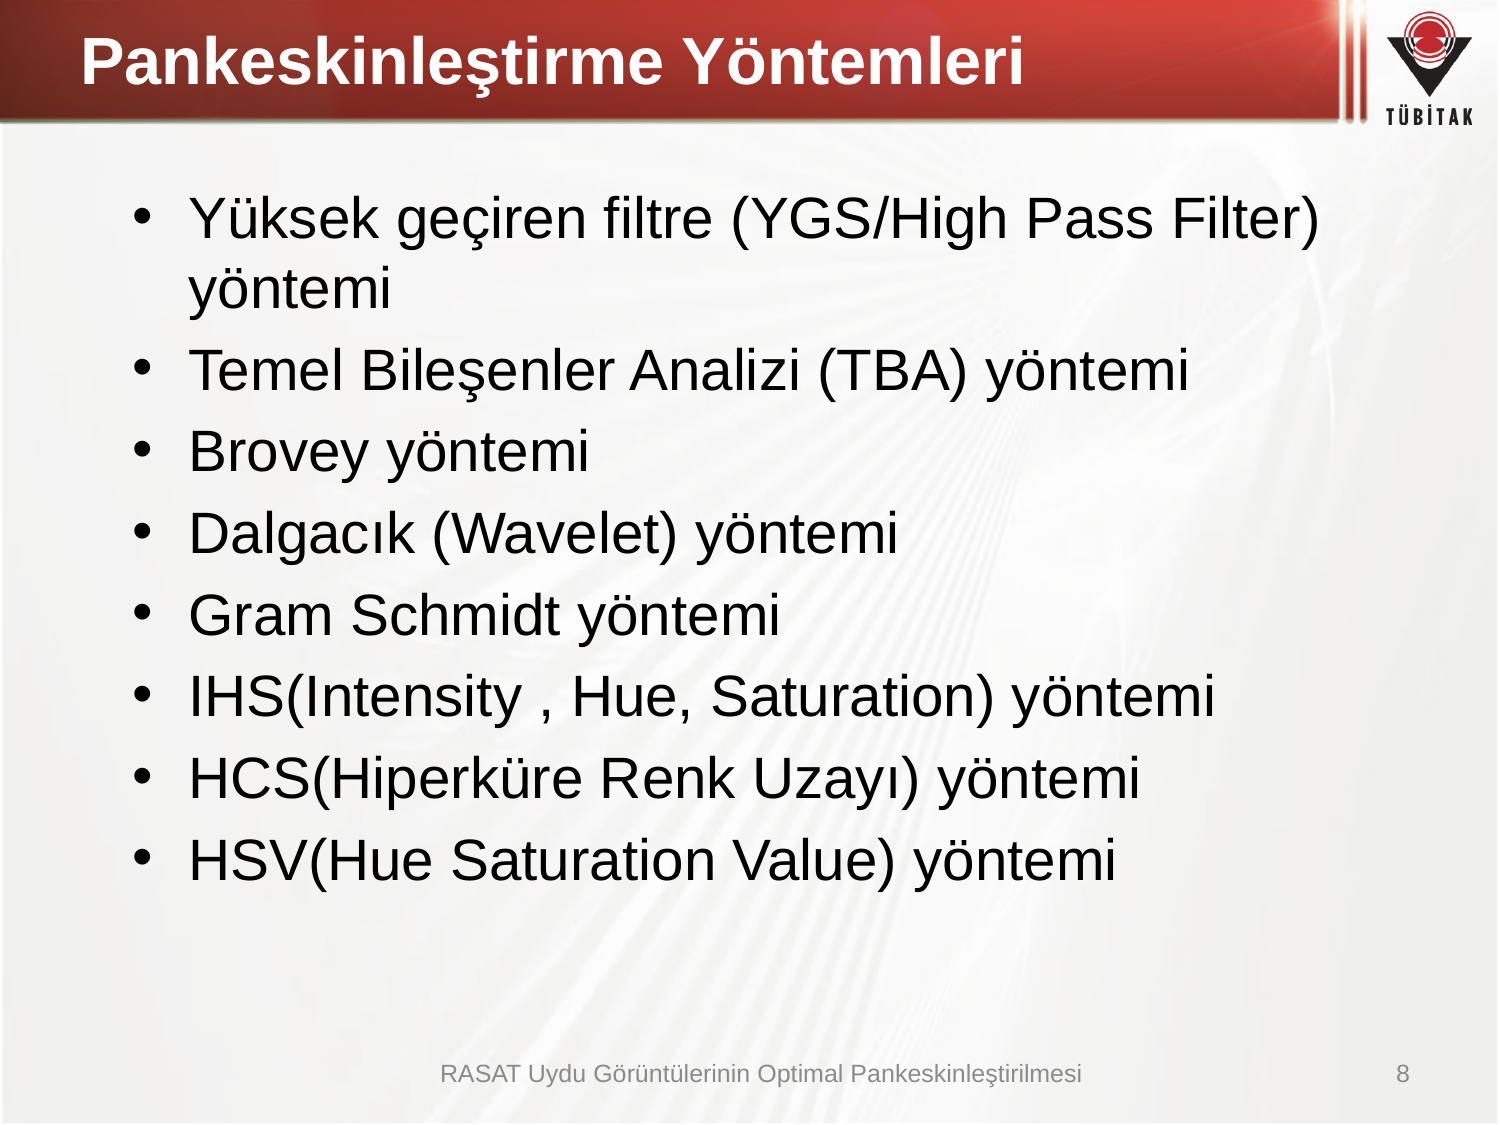

# Pankeskinleştirme Yöntemleri
Yüksek geçiren filtre (YGS/High Pass Filter) yöntemi
Temel Bileşenler Analizi (TBA) yöntemi
Brovey yöntemi
Dalgacık (Wavelet) yöntemi
Gram Schmidt yöntemi
IHS(Intensity , Hue, Saturation) yöntemi
HCS(Hiperküre Renk Uzayı) yöntemi
HSV(Hue Saturation Value) yöntemi

RASAT Uydu Görüntülerinin Optimal Pankeskinleştirilmesi
8